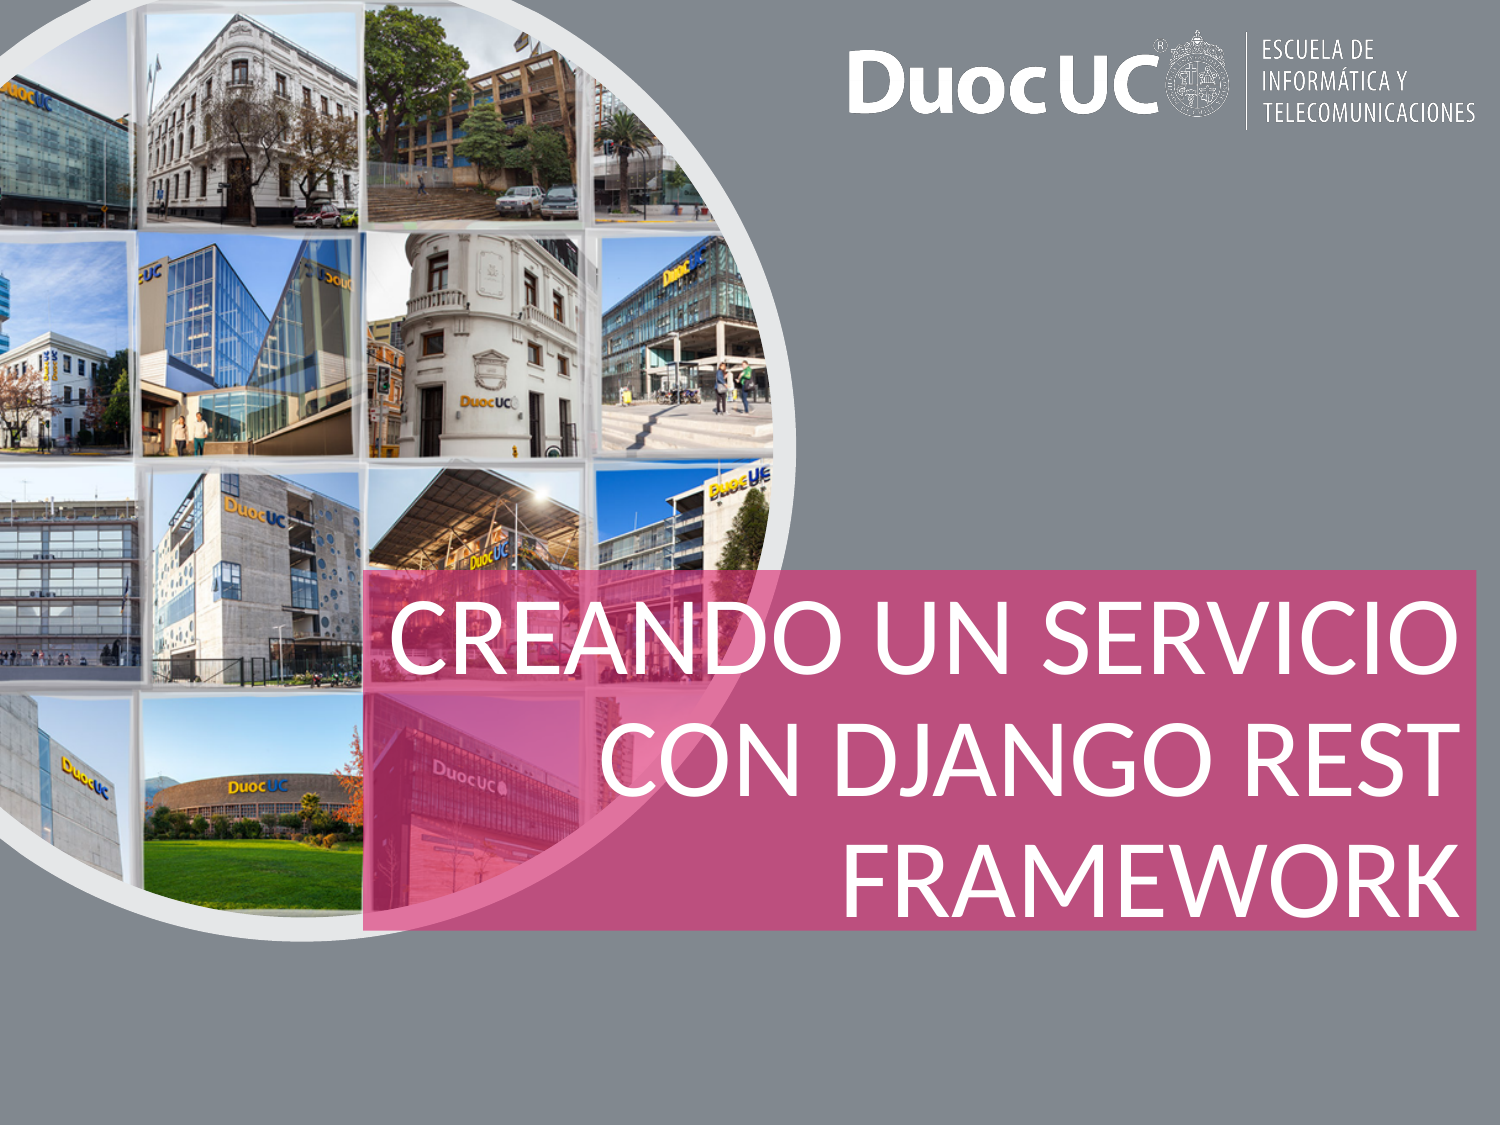

# CREANDO UN SERVICIO CON DJANGO REST FRAMEWORK